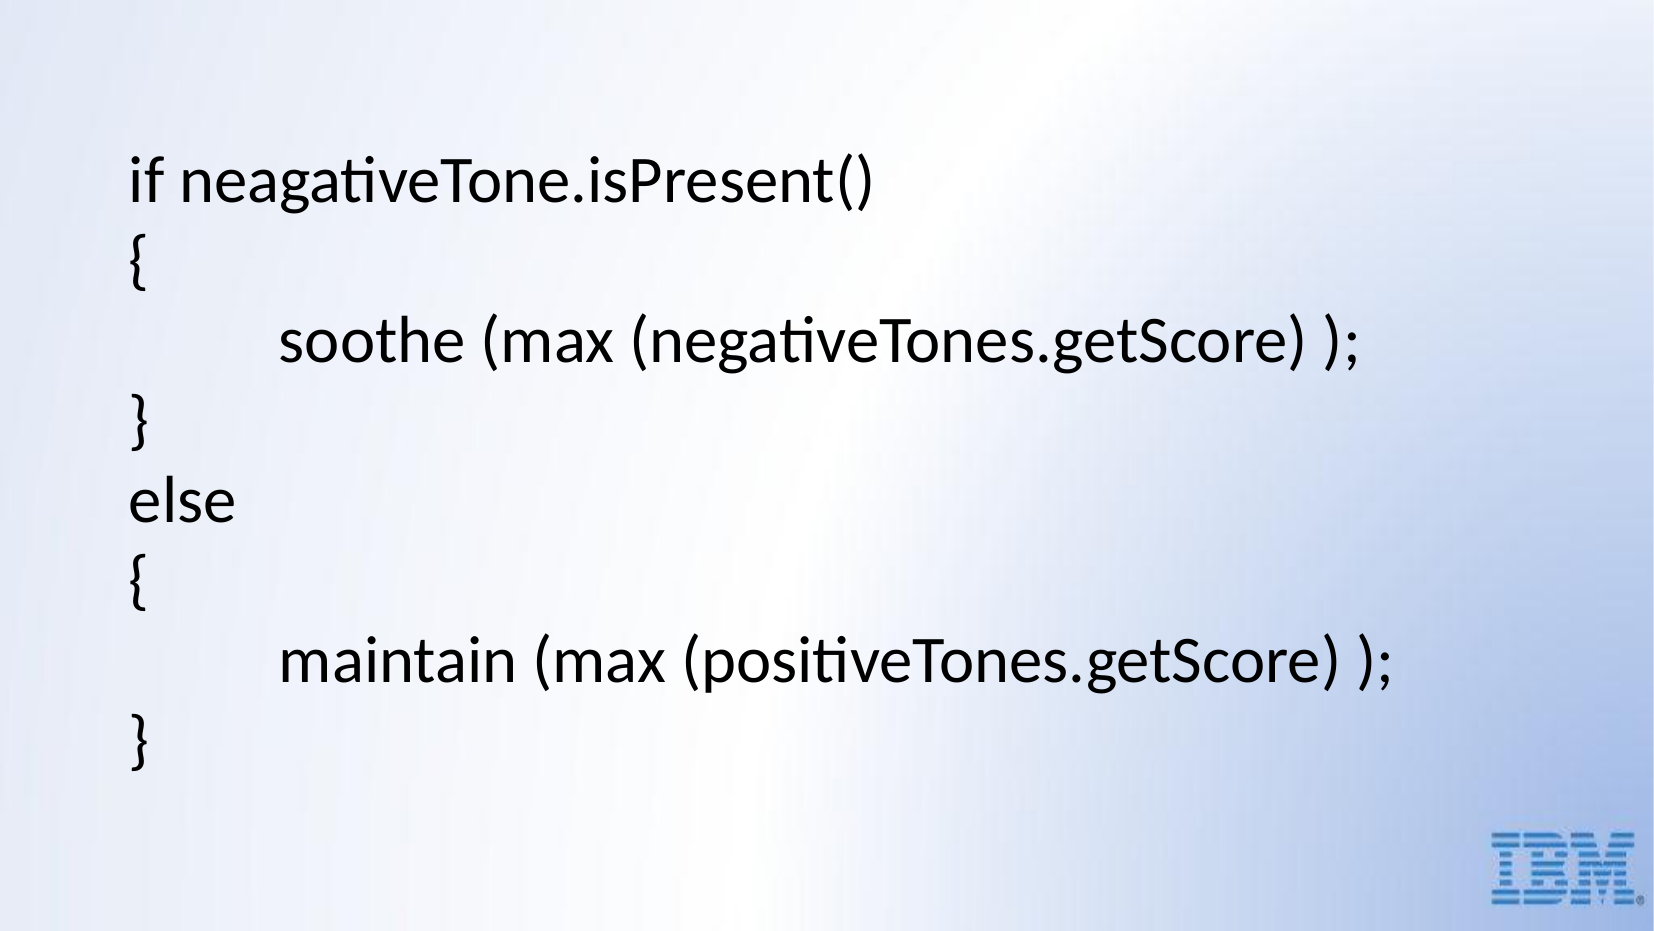

if neagativeTone.isPresent()
{
	soothe (max (negativeTones.getScore) );
}
else
{
	maintain (max (positiveTones.getScore) );
}